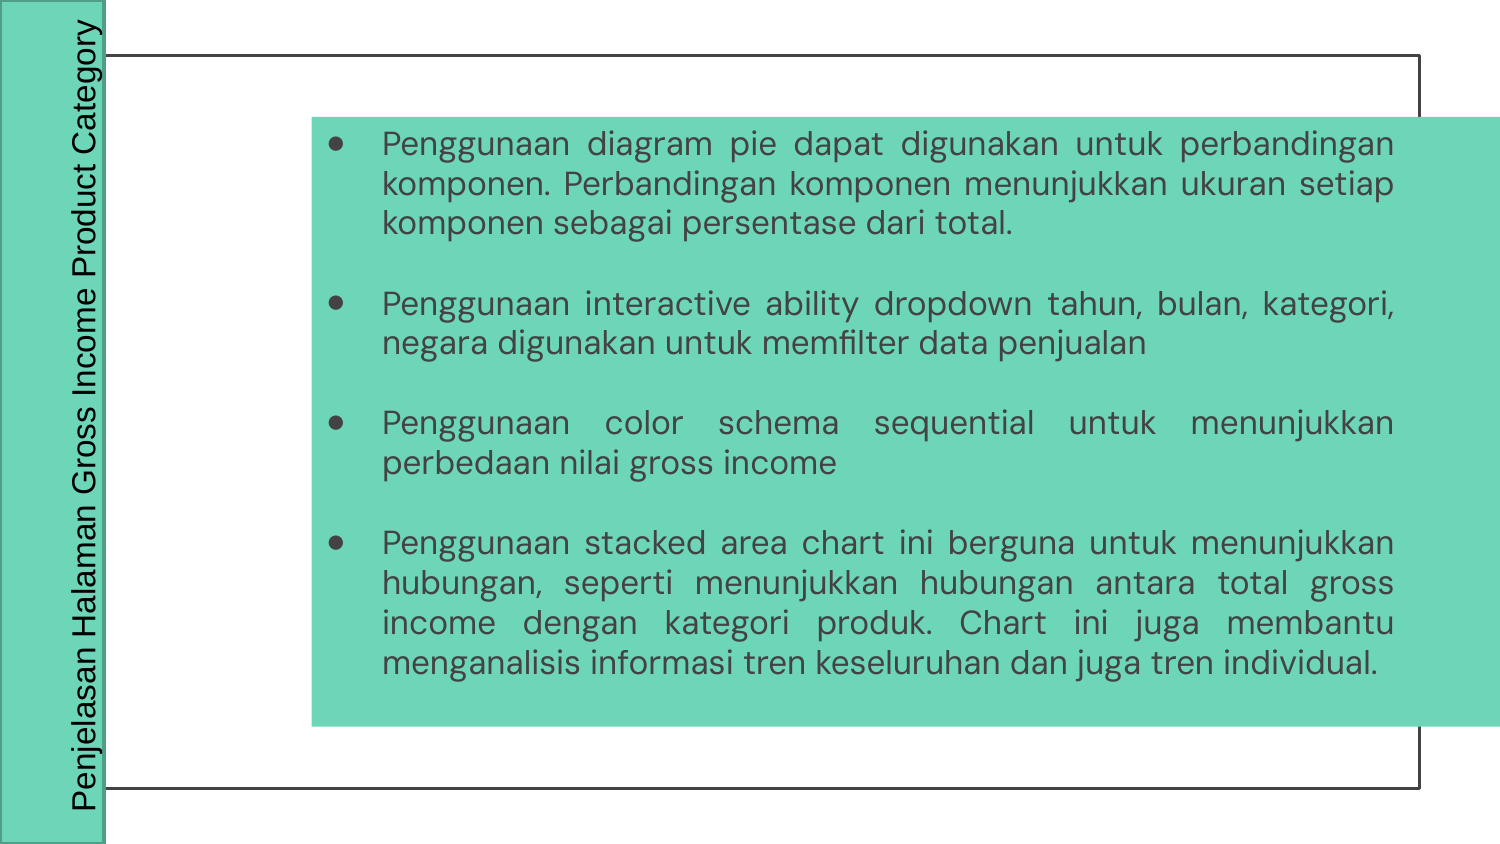

Penggunaan diagram pie dapat digunakan untuk perbandingan komponen. Perbandingan komponen menunjukkan ukuran setiap komponen sebagai persentase dari total.

Penggunaan interactive ability dropdown tahun, bulan, kategori, negara digunakan untuk memfilter data penjualan

Penggunaan color schema sequential untuk menunjukkan perbedaan nilai gross income

Penggunaan stacked area chart ini berguna untuk menunjukkan hubungan, seperti menunjukkan hubungan antara total gross income dengan kategori produk. Chart ini juga membantu menganalisis informasi tren keseluruhan dan juga tren individual.
Penjelasan Halaman Gross Income Product Category